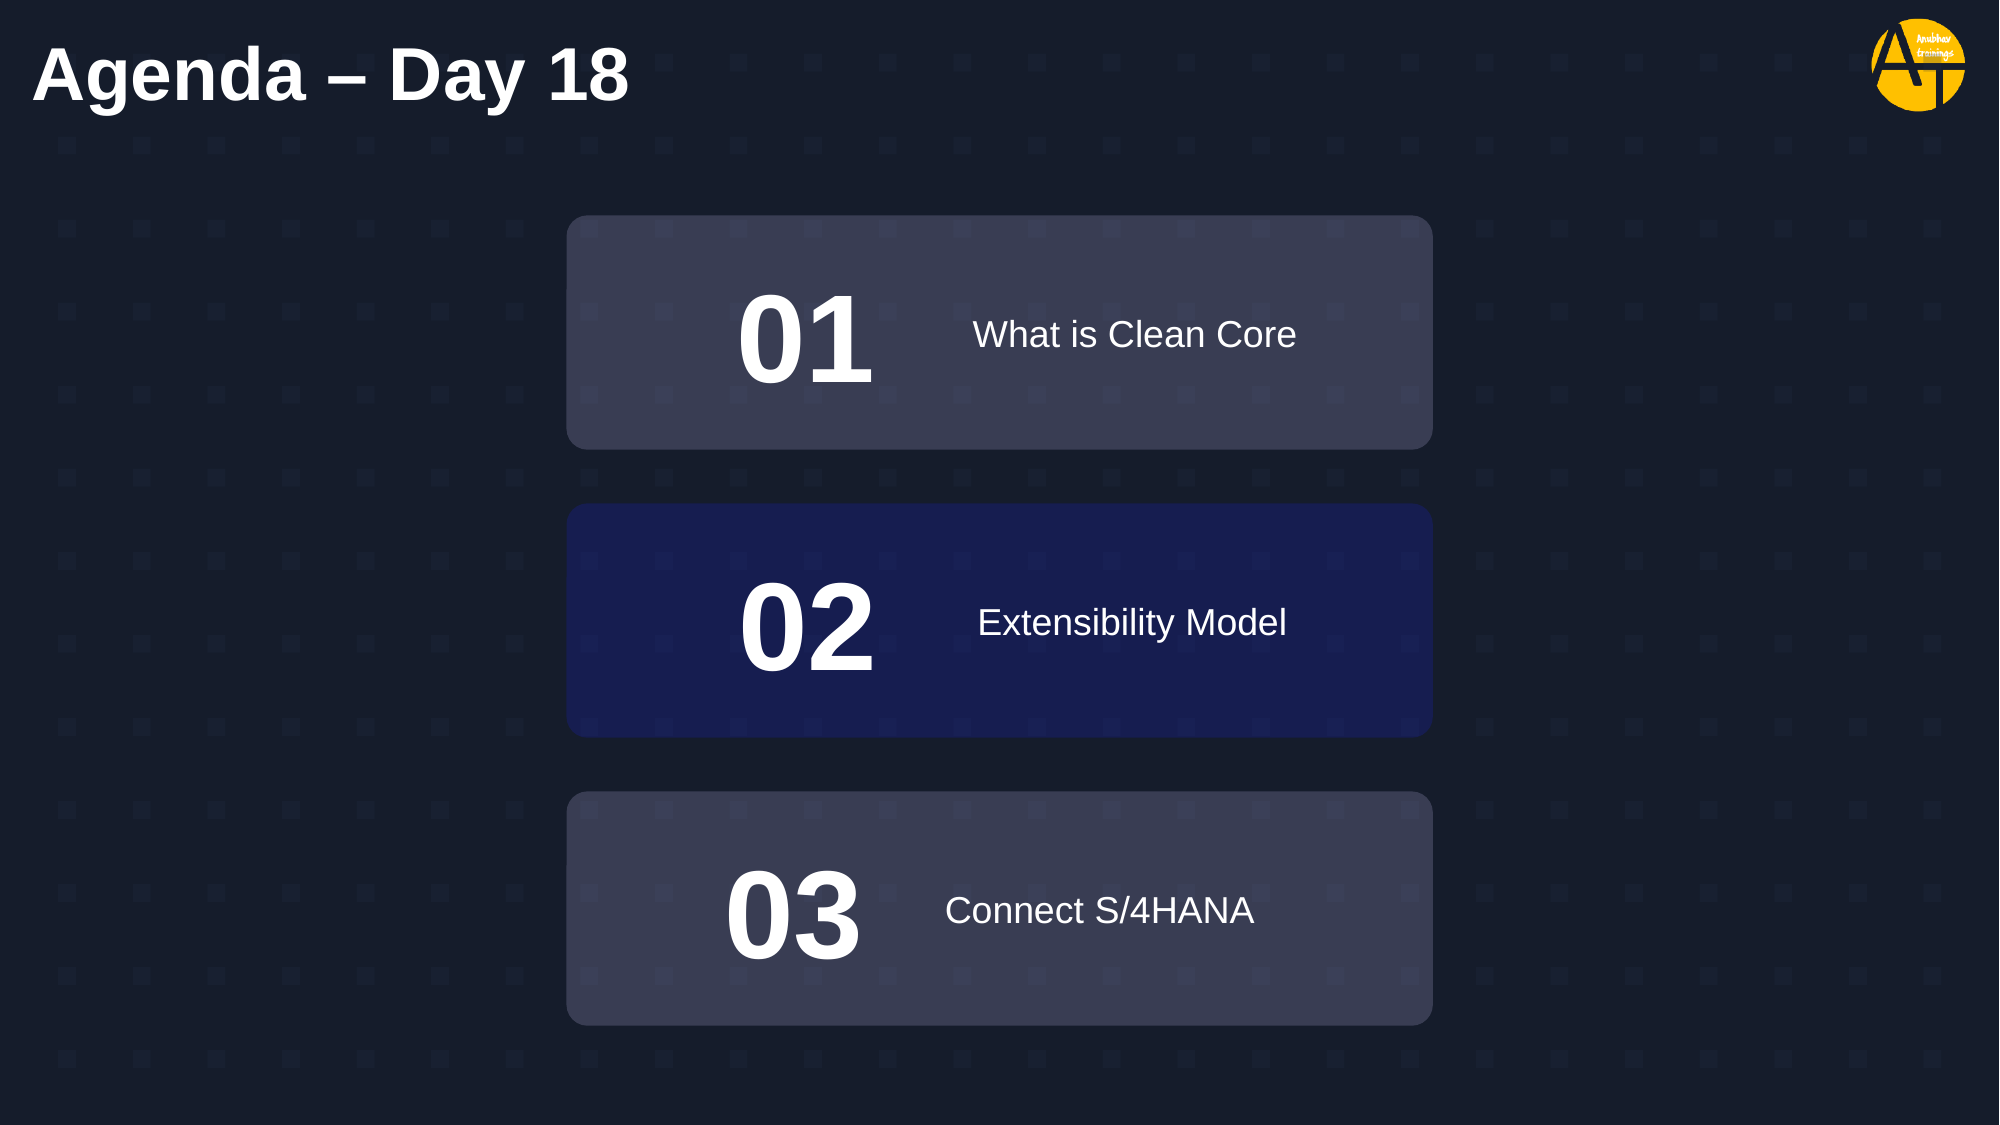

# Agenda – Day 18

01
What is Clean Core

02
Extensibility Model

03
Connect S/4HANA